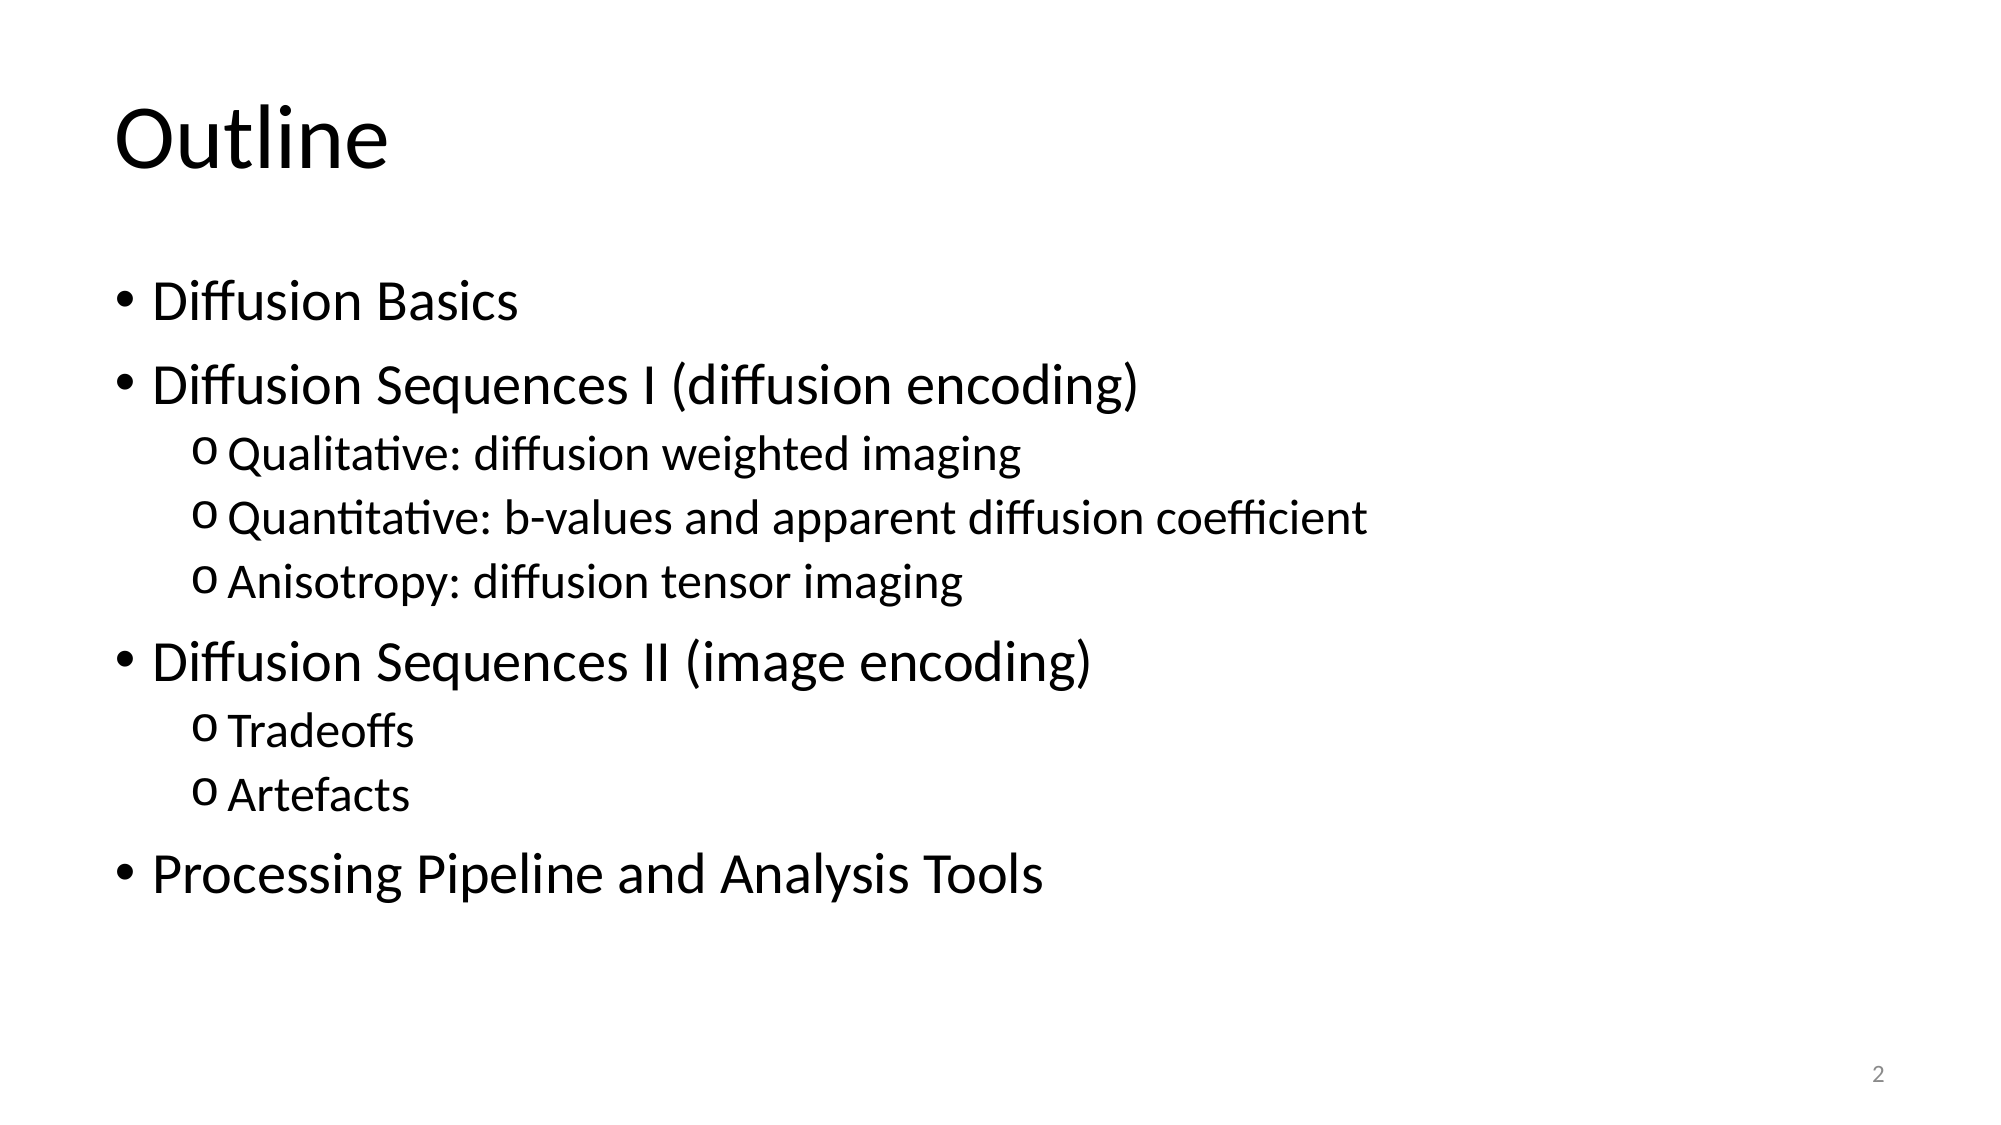

# Outline
Diffusion Basics
Diffusion Sequences I (diffusion encoding)
Qualitative: diffusion weighted imaging
Quantitative: b-values and apparent diffusion coefficient
Anisotropy: diffusion tensor imaging
Diffusion Sequences II (image encoding)
Tradeoffs
Artefacts
Processing Pipeline and Analysis Tools
2